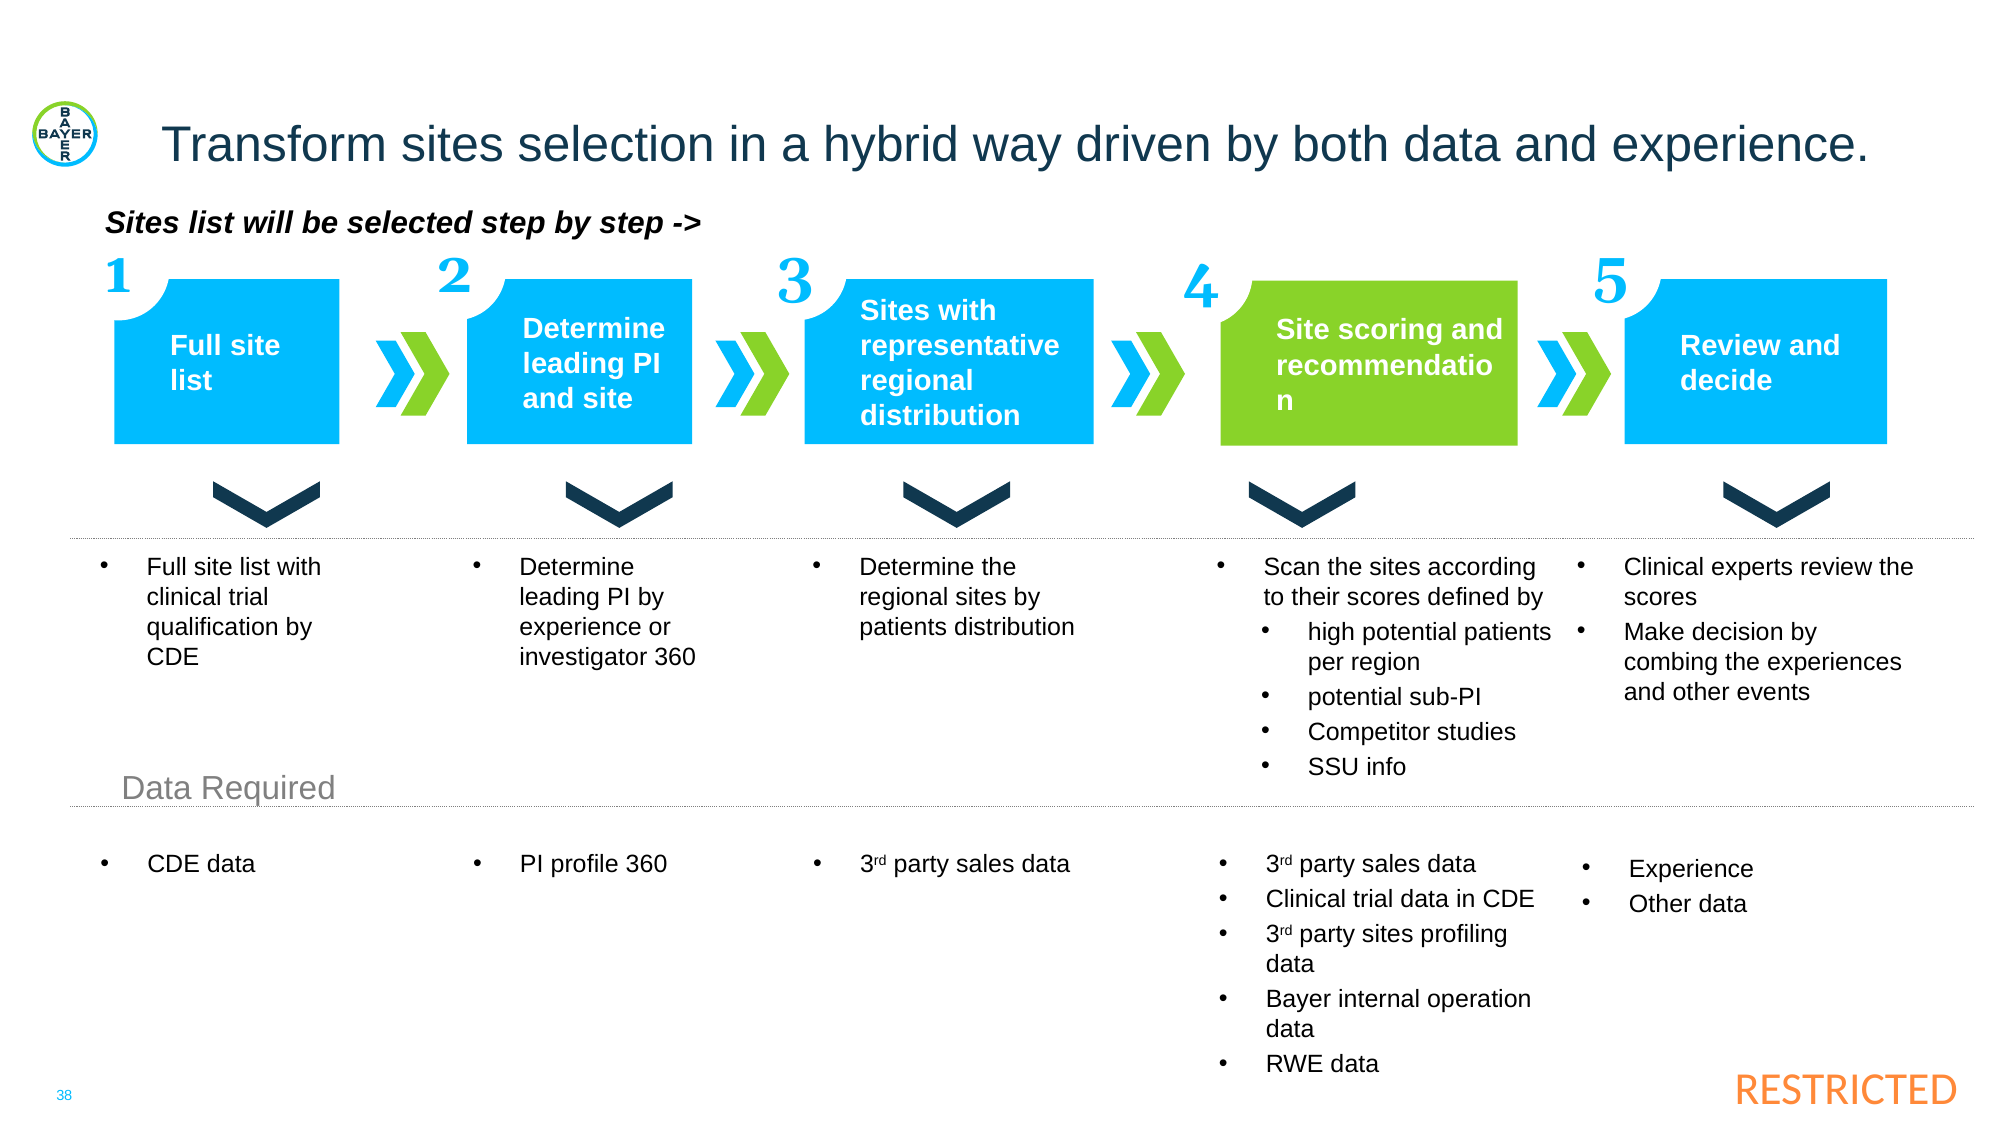

# Transform sites selection in a hybrid way driven by both data and experience.
Sites list will be selected step by step ->
1
2
3
5
4
Full site list
Determine leading PI and site
Sites with representative  regional distribution
Review and decide
Site scoring and recommendation

Full site list with clinical trial qualification by CDE
Determine leading PI by experience or investigator 360
Determine the regional sites by patients distribution

Scan the sites according to their scores defined by
high potential patients per region
potential sub-PI
Competitor studies
SSU info
Clinical experts review the scores
Make decision by combing the experiences and other events

Data Required
CDE data
PI profile 360
3rd party sales data

3rd party sales data
Clinical trial data in CDE
3rd party sites profiling data
Bayer internal operation data
RWE data

Experience
Other data
38